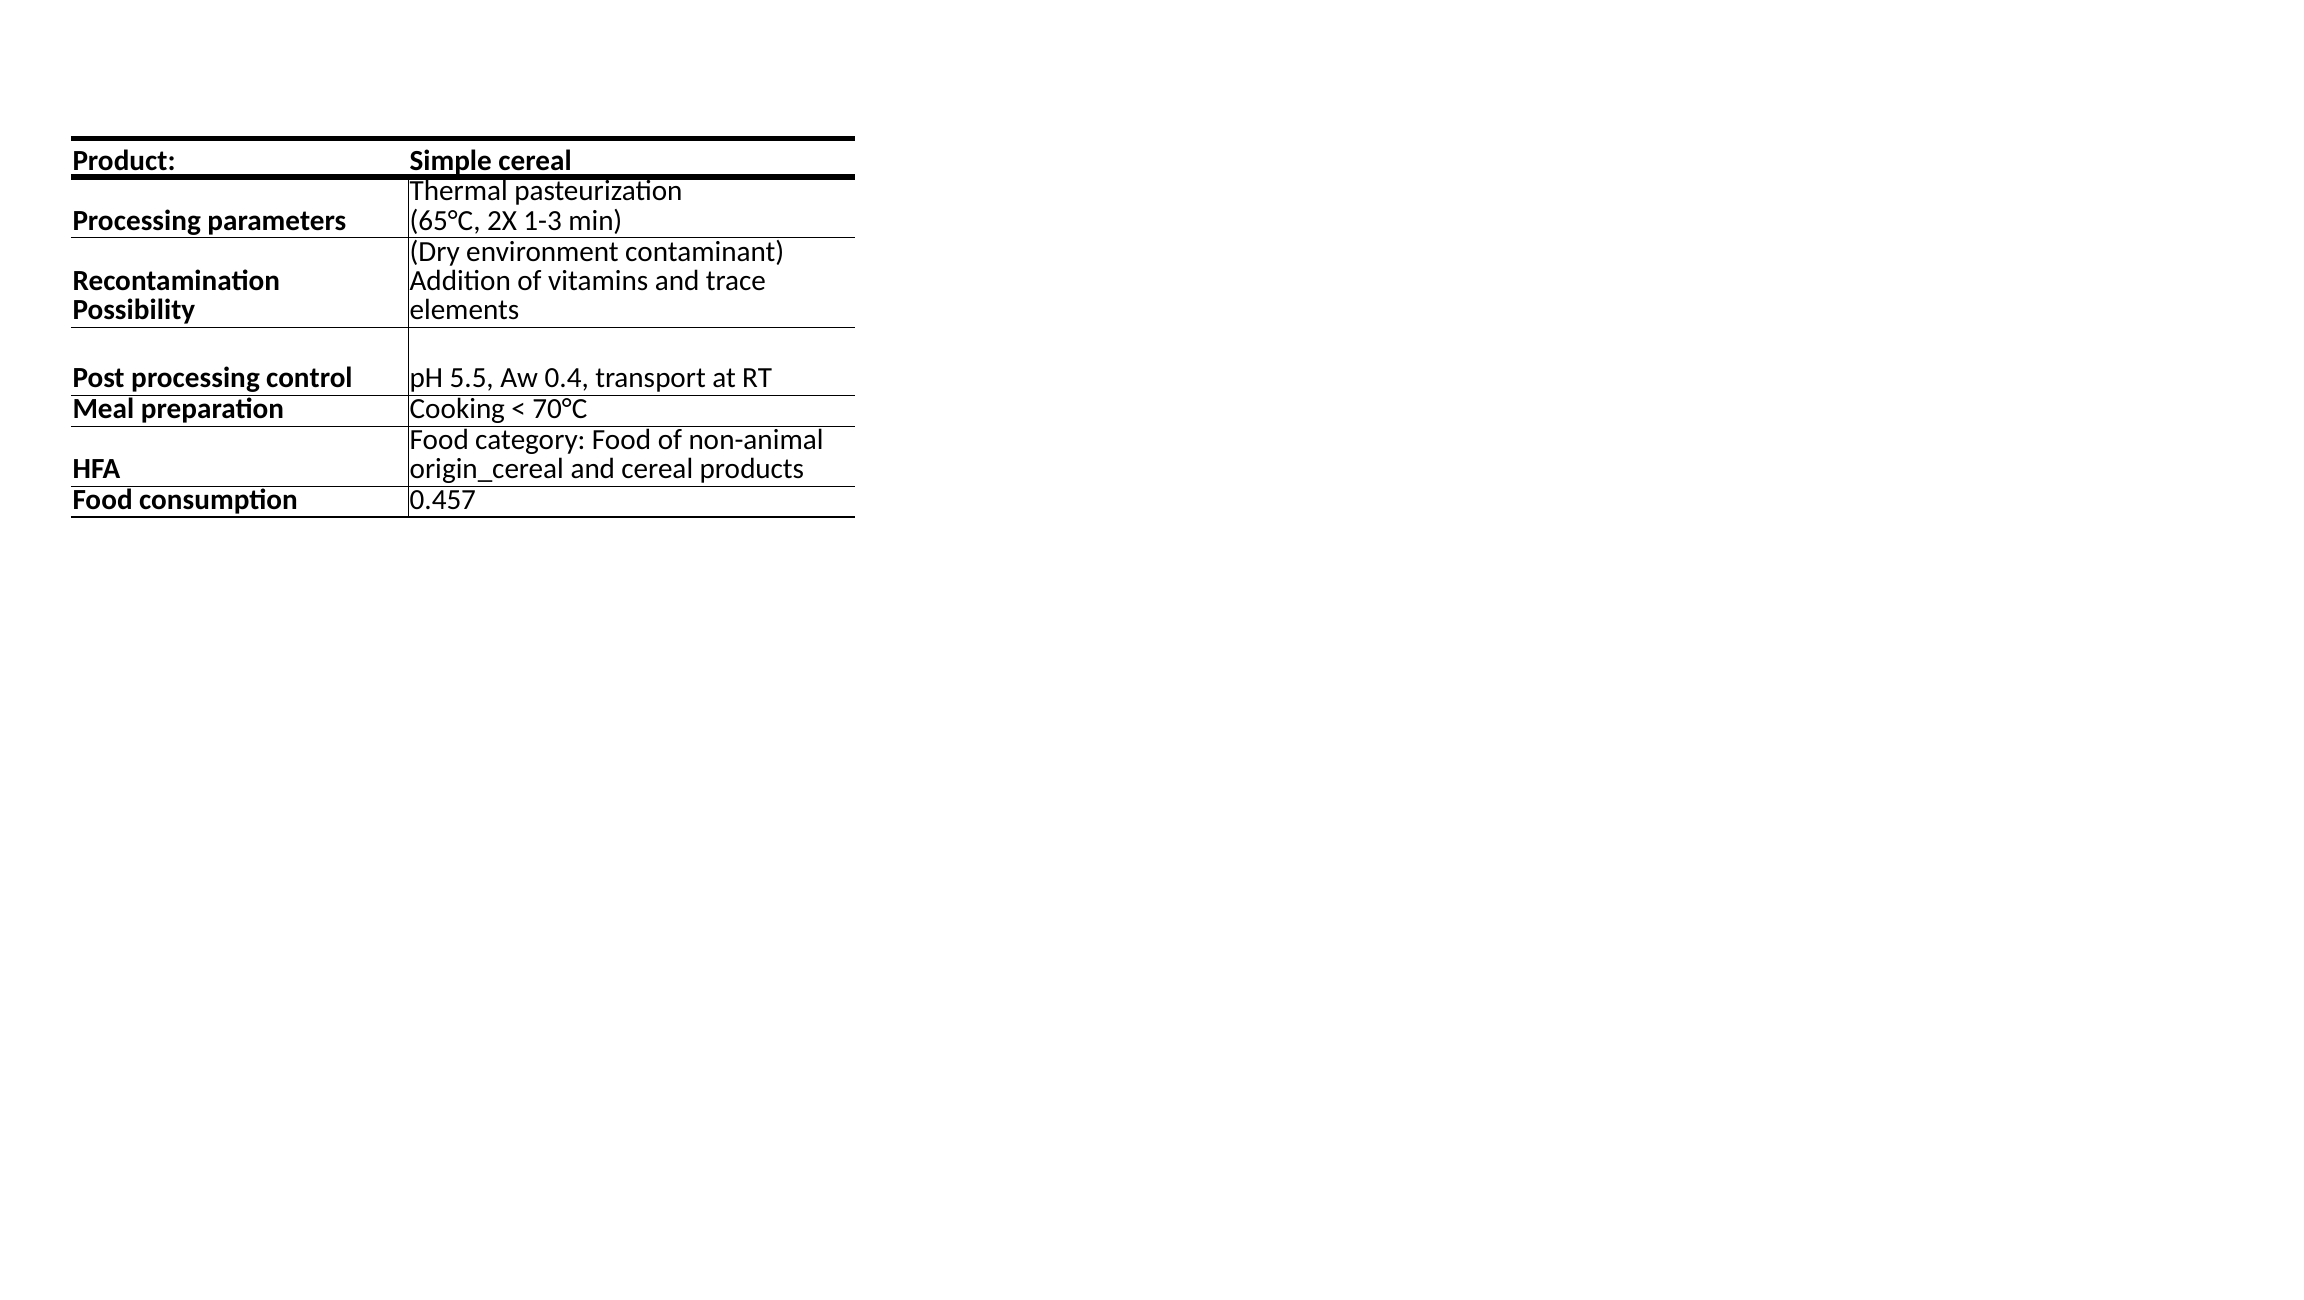

| Product: | Simple cereal |
| --- | --- |
| Processing parameters | Thermal pasteurization (65°C, 2X 1-3 min) |
| Recontamination Possibility | (Dry environment contaminant) Addition of vitamins and trace elements |
| Post processing control | pH 5.5, Aw 0.4, transport at RT |
| Meal preparation | Cooking < 70°C |
| HFA | Food category: Food of non-animal origin\_cereal and cereal products |
| Food consumption | 0.457 |